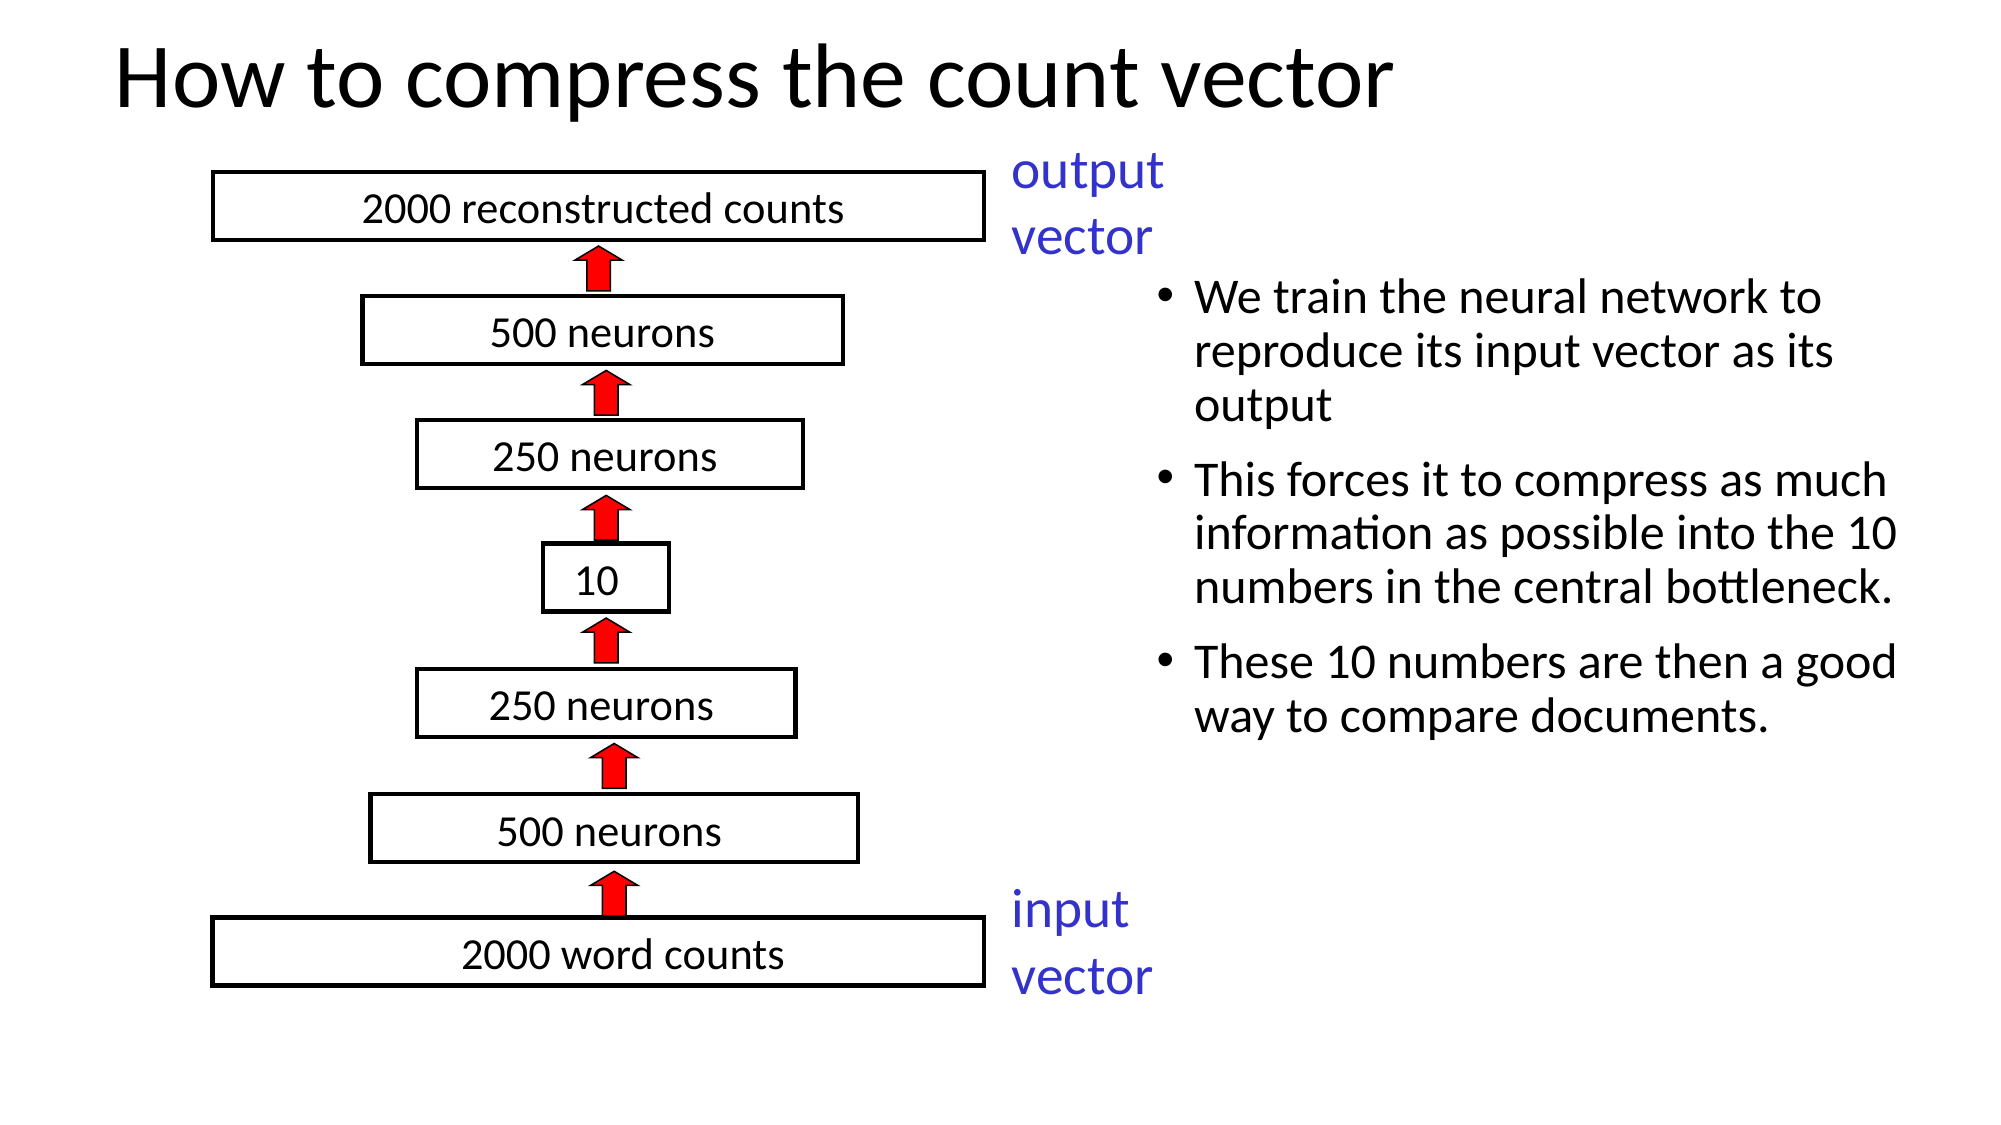

# How to compress the count vector
output vector
 2000 reconstructed counts

We train the neural network to reproduce its input vector as its output
This forces it to compress as much information as possible into the 10 numbers in the central bottleneck.
These 10 numbers are then a good way to compare documents.
500 neurons

250 neurons

10

250 neurons

500 neurons
input vector

     2000 word counts